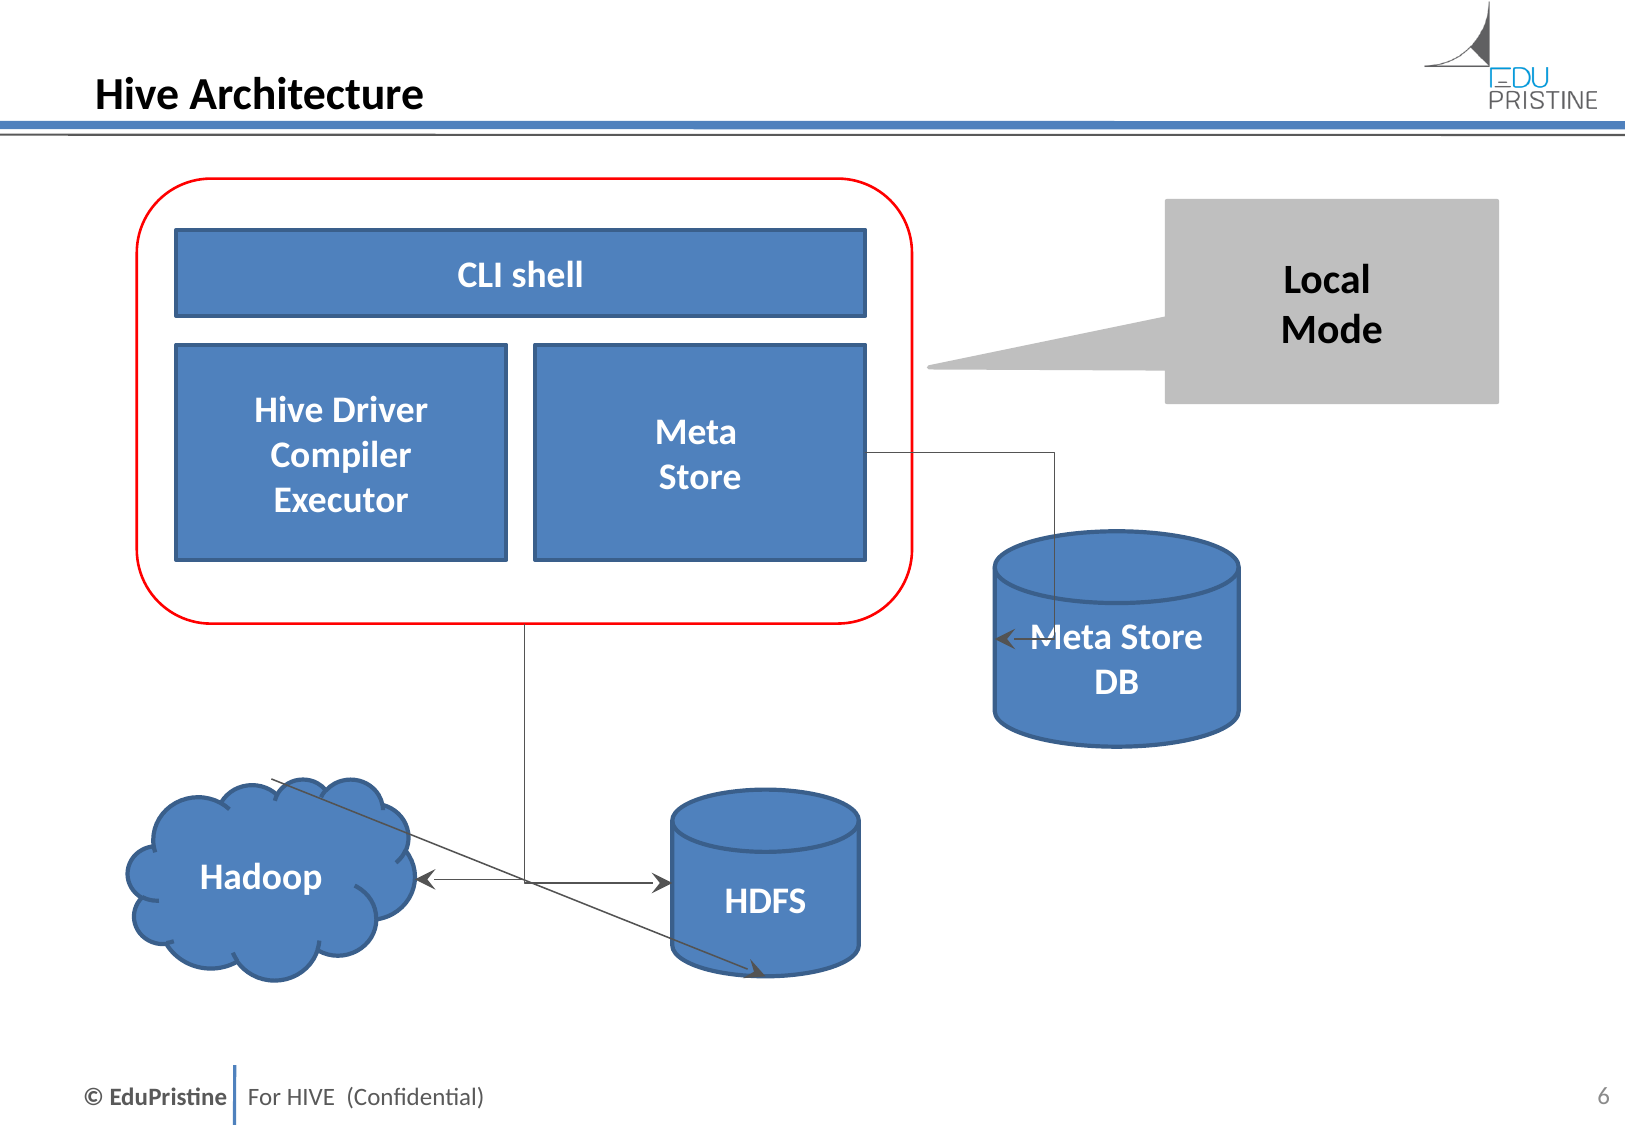

# Hive Architecture

Local
Mode
CLI shell
Hive Driver
Compiler
Executor
Meta
Store
Meta Store
DB
Hadoop
HDFS
6